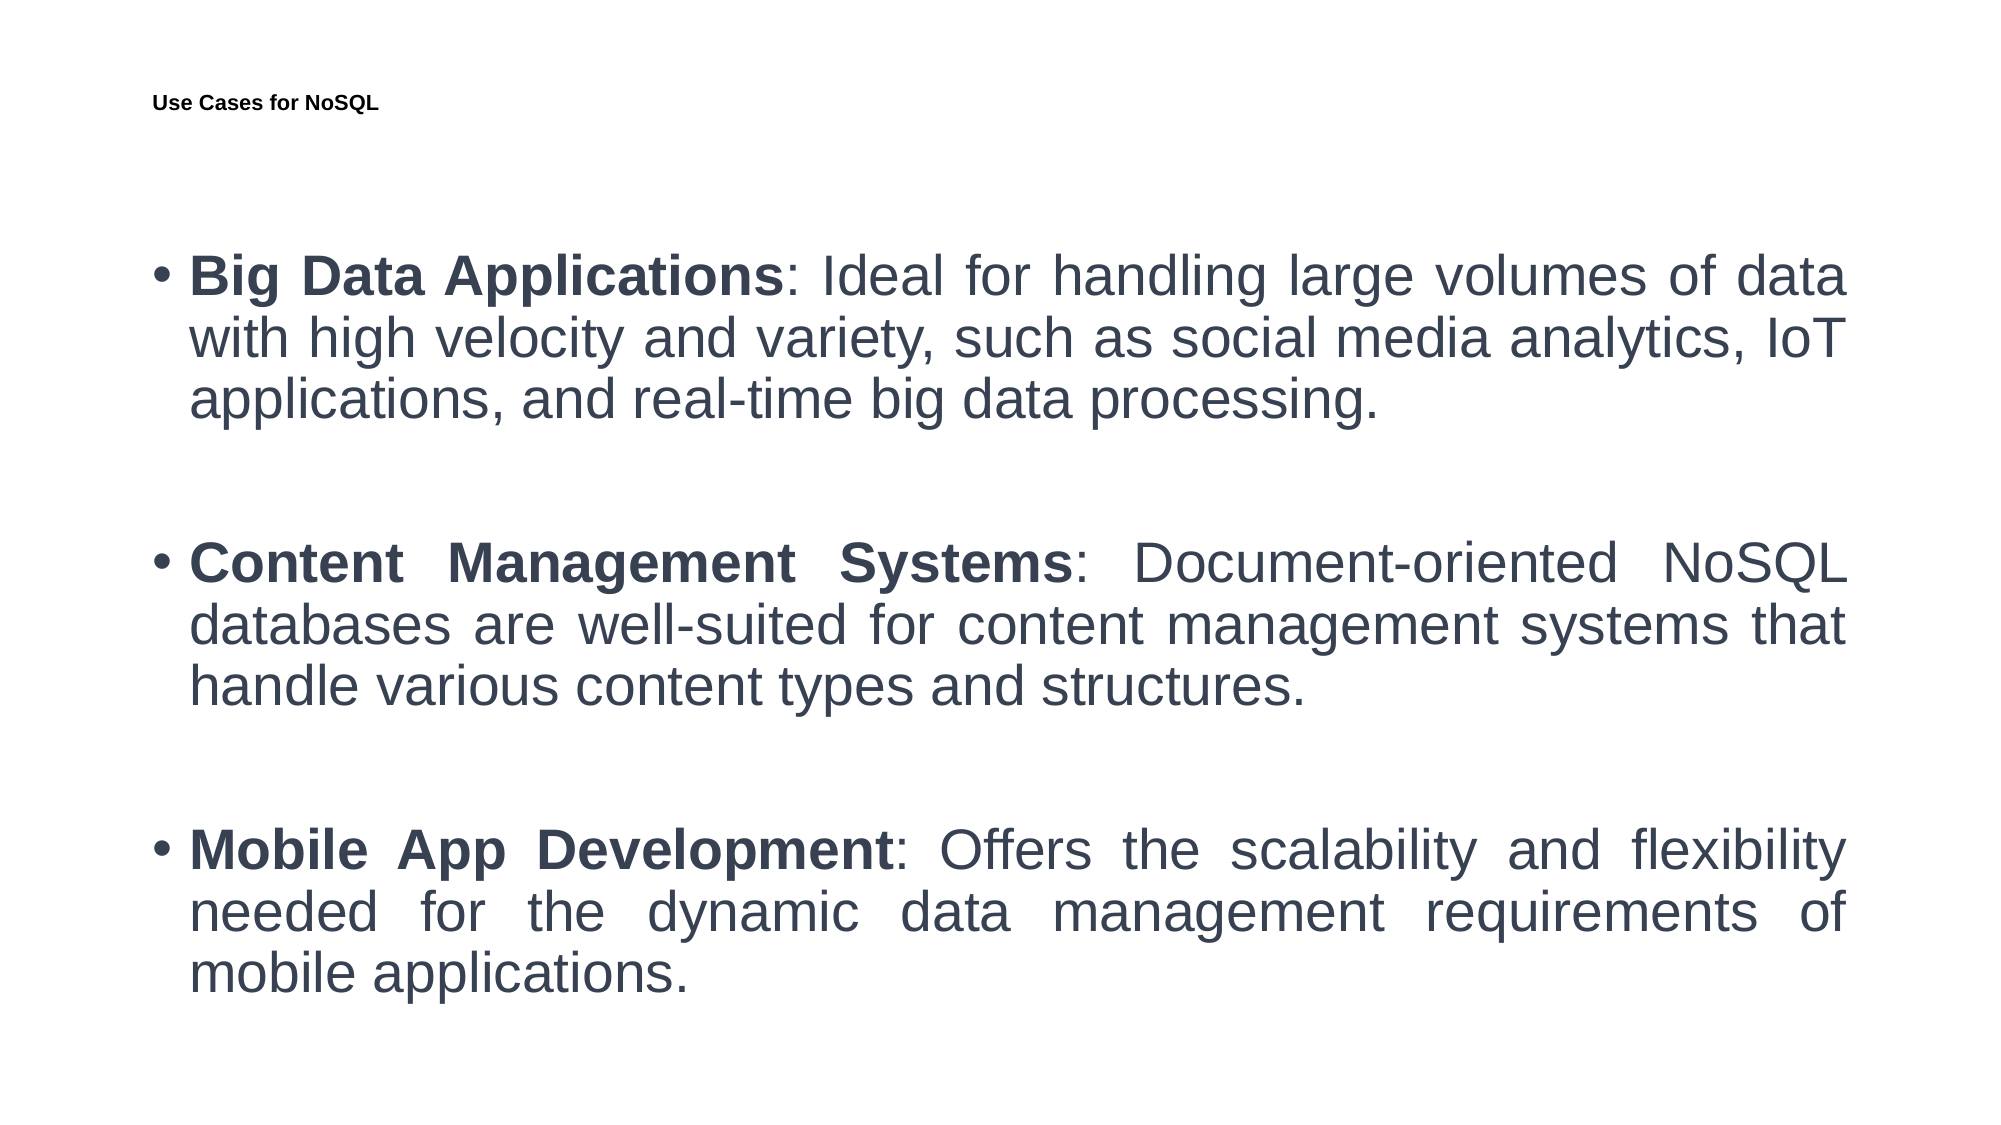

# Use Cases for NoSQL

Big Data Applications: Ideal for handling large volumes of data with high velocity and variety, such as social media analytics, IoT applications, and real-time big data processing.

Content Management Systems: Document-oriented NoSQL databases are well-suited for content management systems that handle various content types and structures.

Mobile App Development: Offers the scalability and flexibility needed for the dynamic data management requirements of mobile applications.